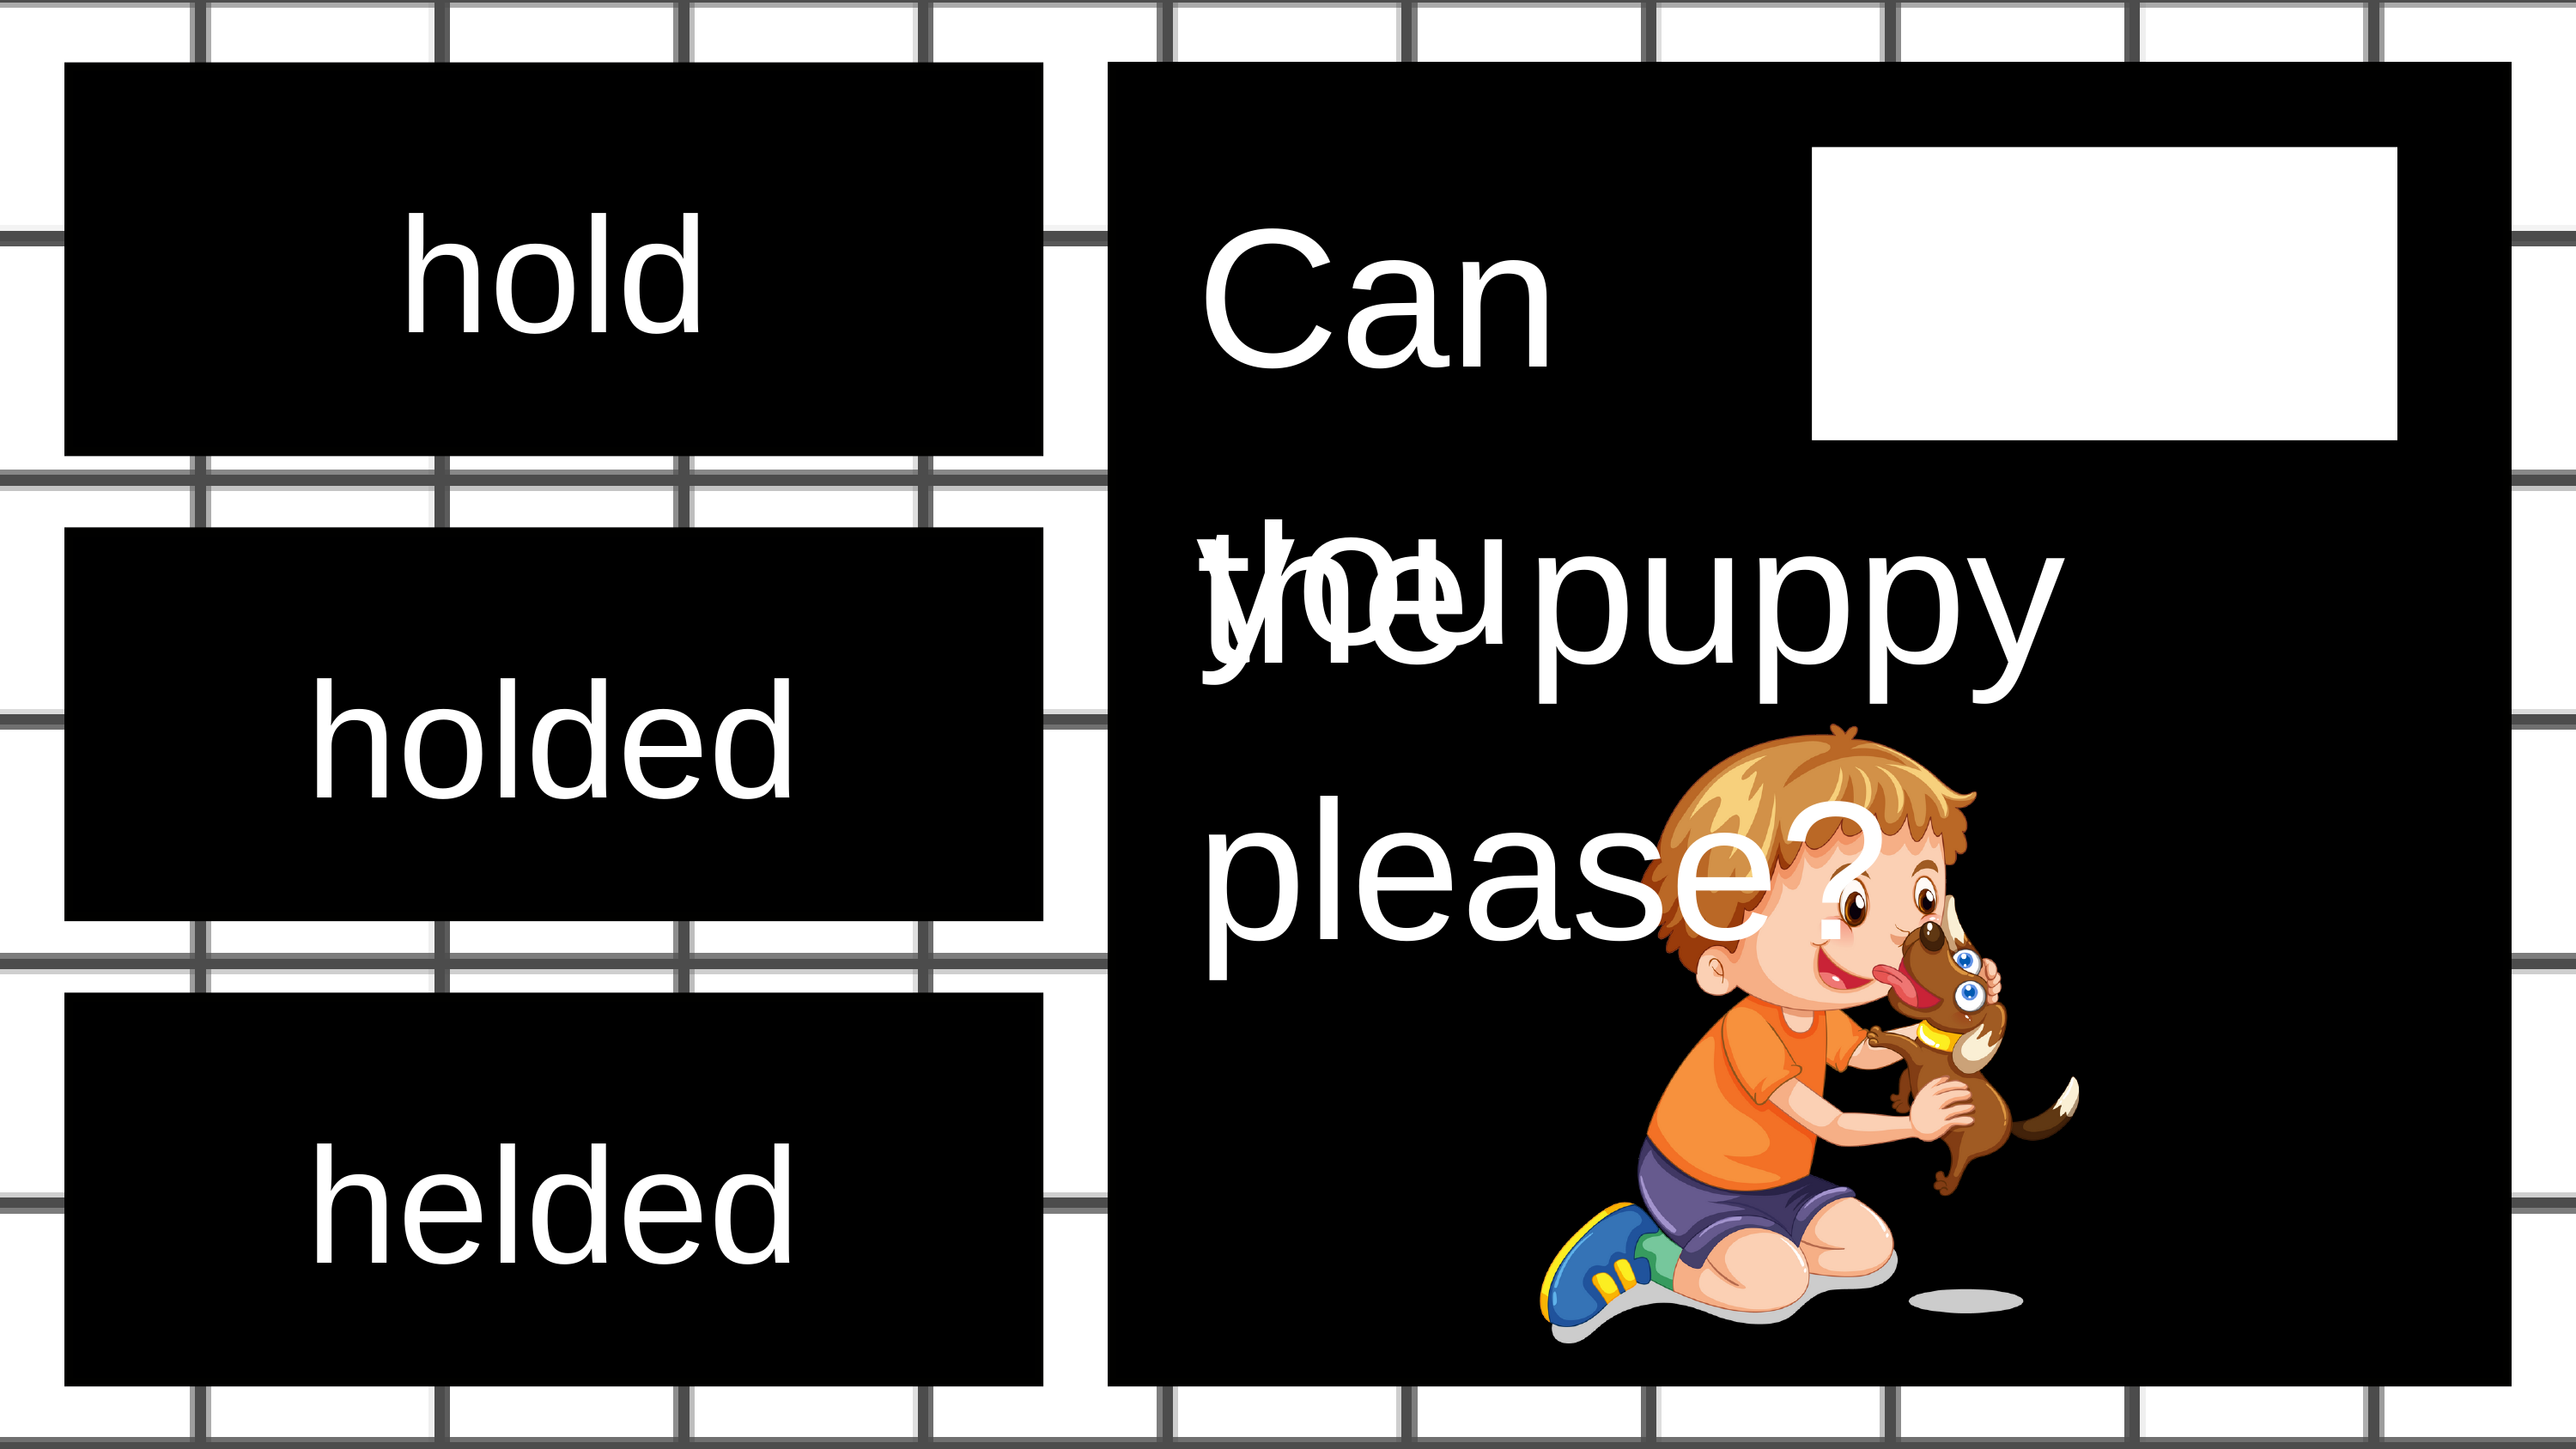

Can you
hold

the puppy please?

holded

helded